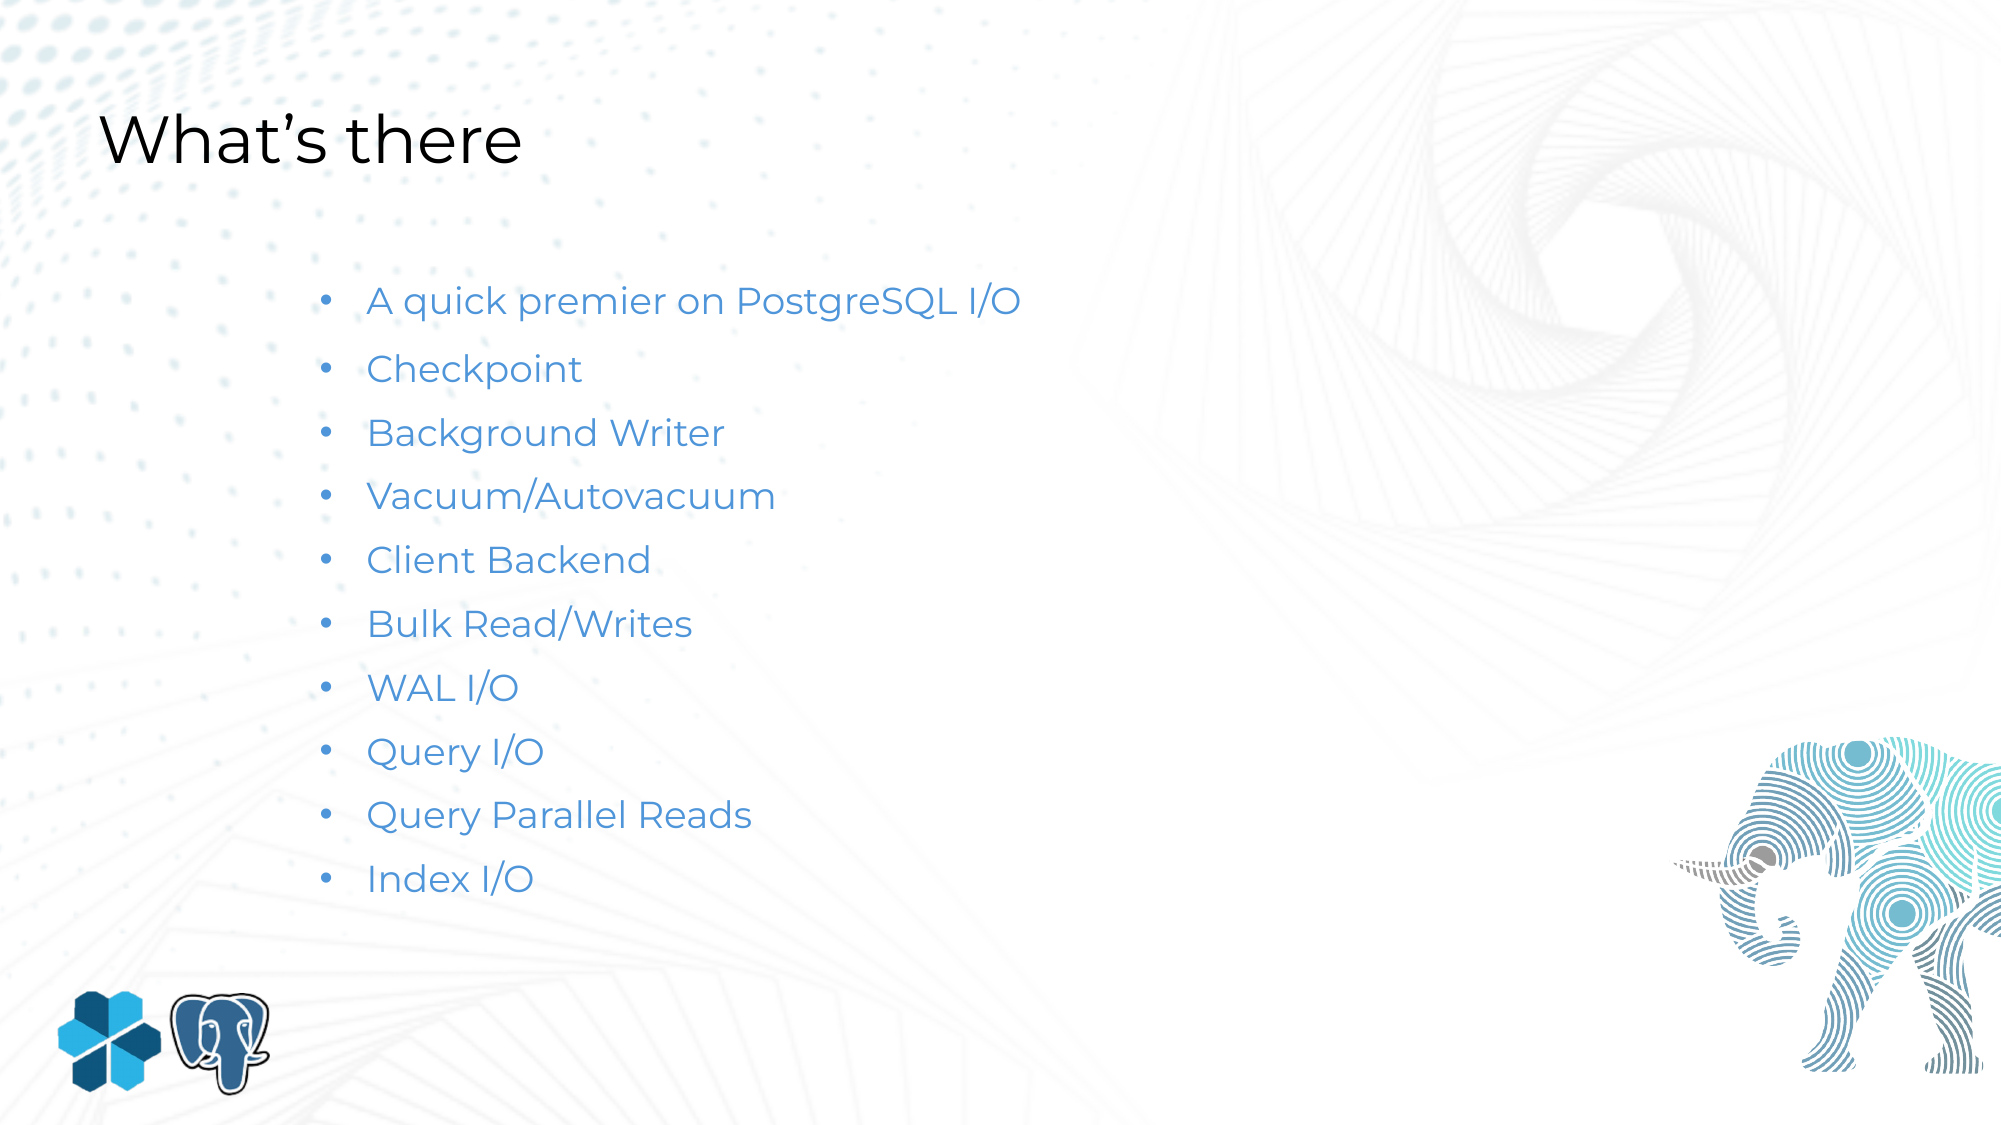

What’s there
A quick premier on PostgreSQL I/O
Checkpoint
Background Writer
Vacuum/Autovacuum
Client Backend
Bulk Read/Writes
WAL I/O
Query I/O
Query Parallel Reads
Index I/O